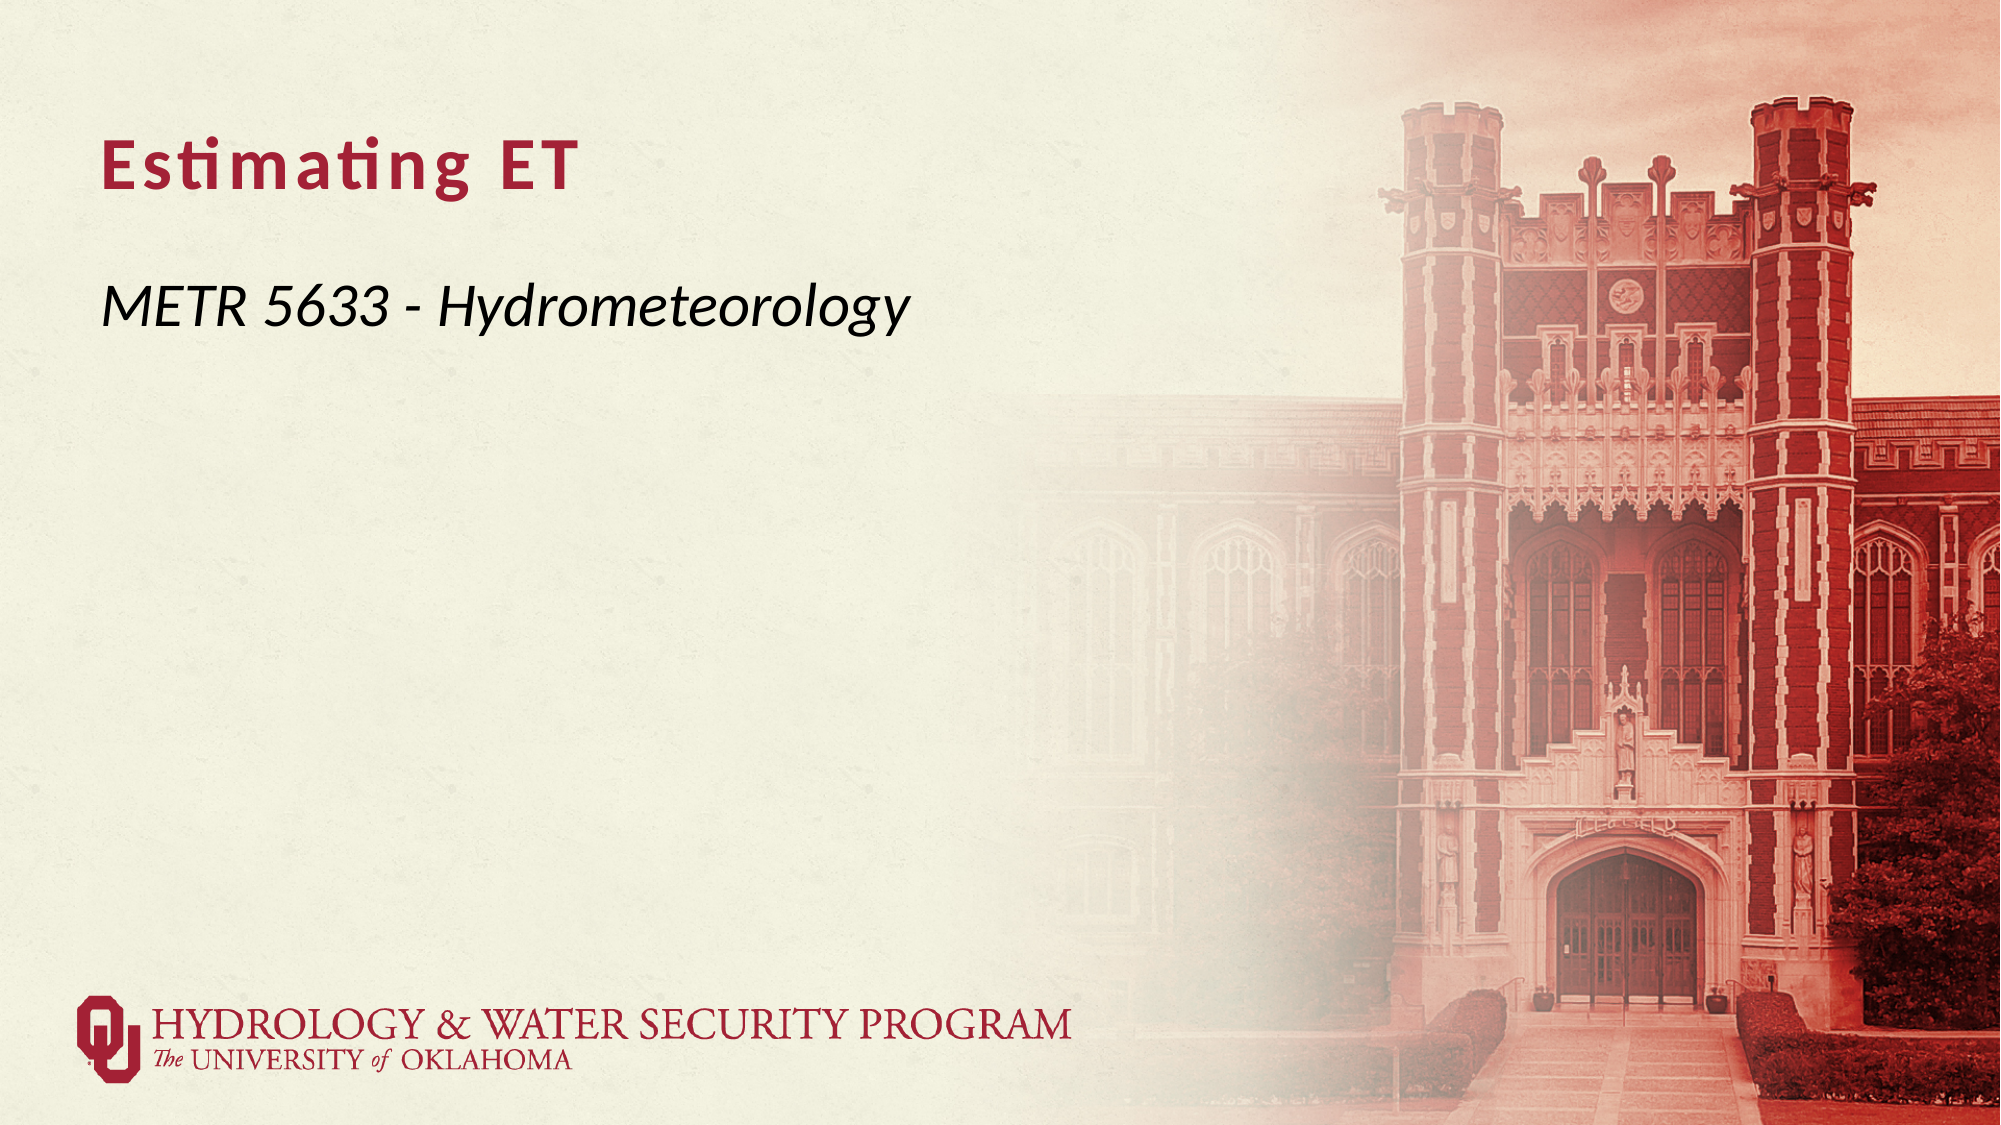

# Estimating ET
METR 5633 - Hydrometeorology